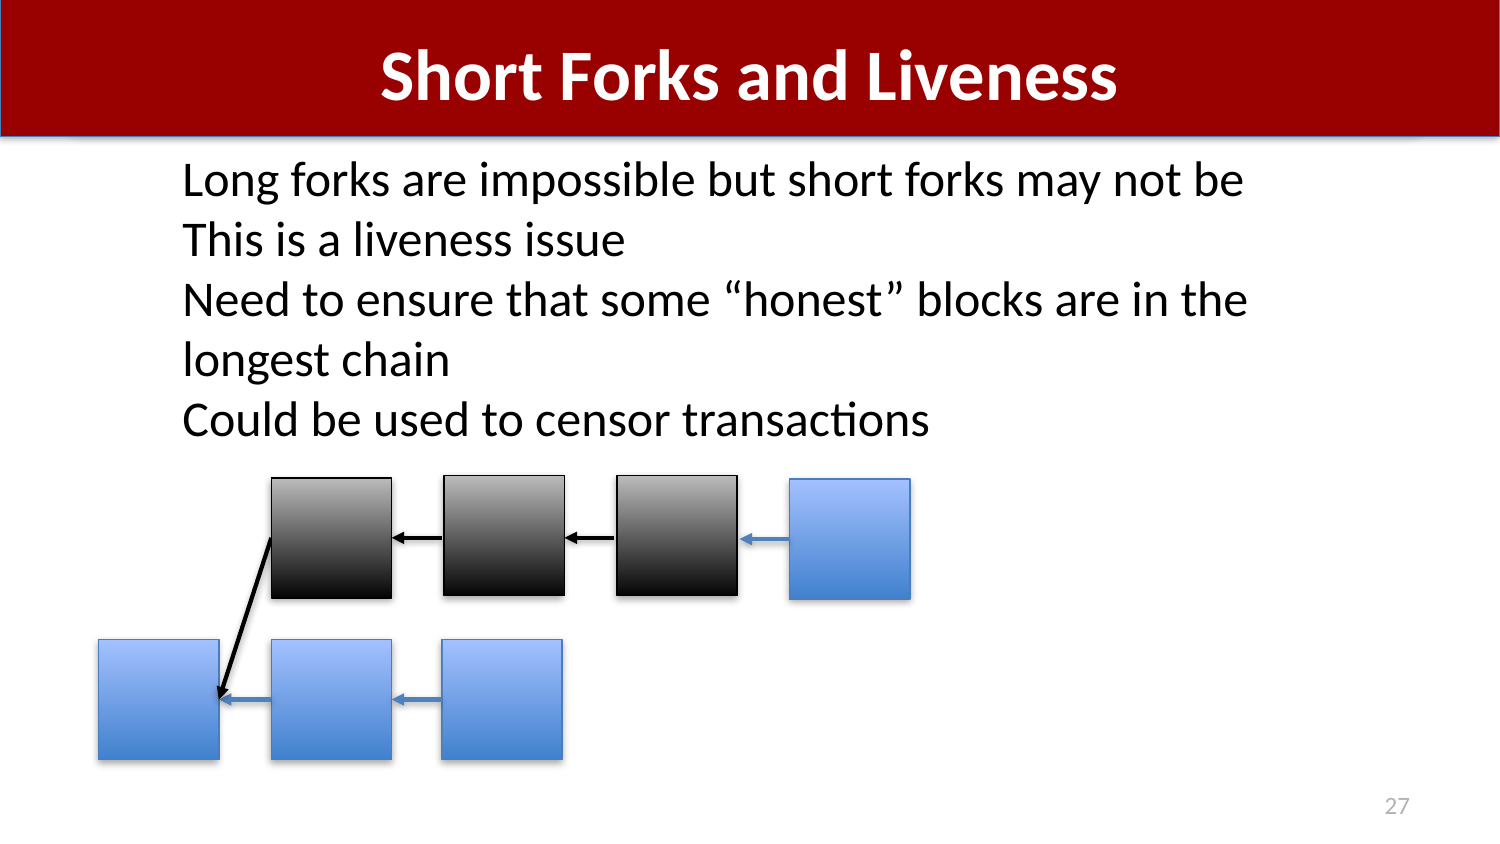

# Short Forks and Liveness
Long forks are impossible but short forks may not be
This is a liveness issue
Need to ensure that some “honest” blocks are in the longest chain
Could be used to censor transactions

27